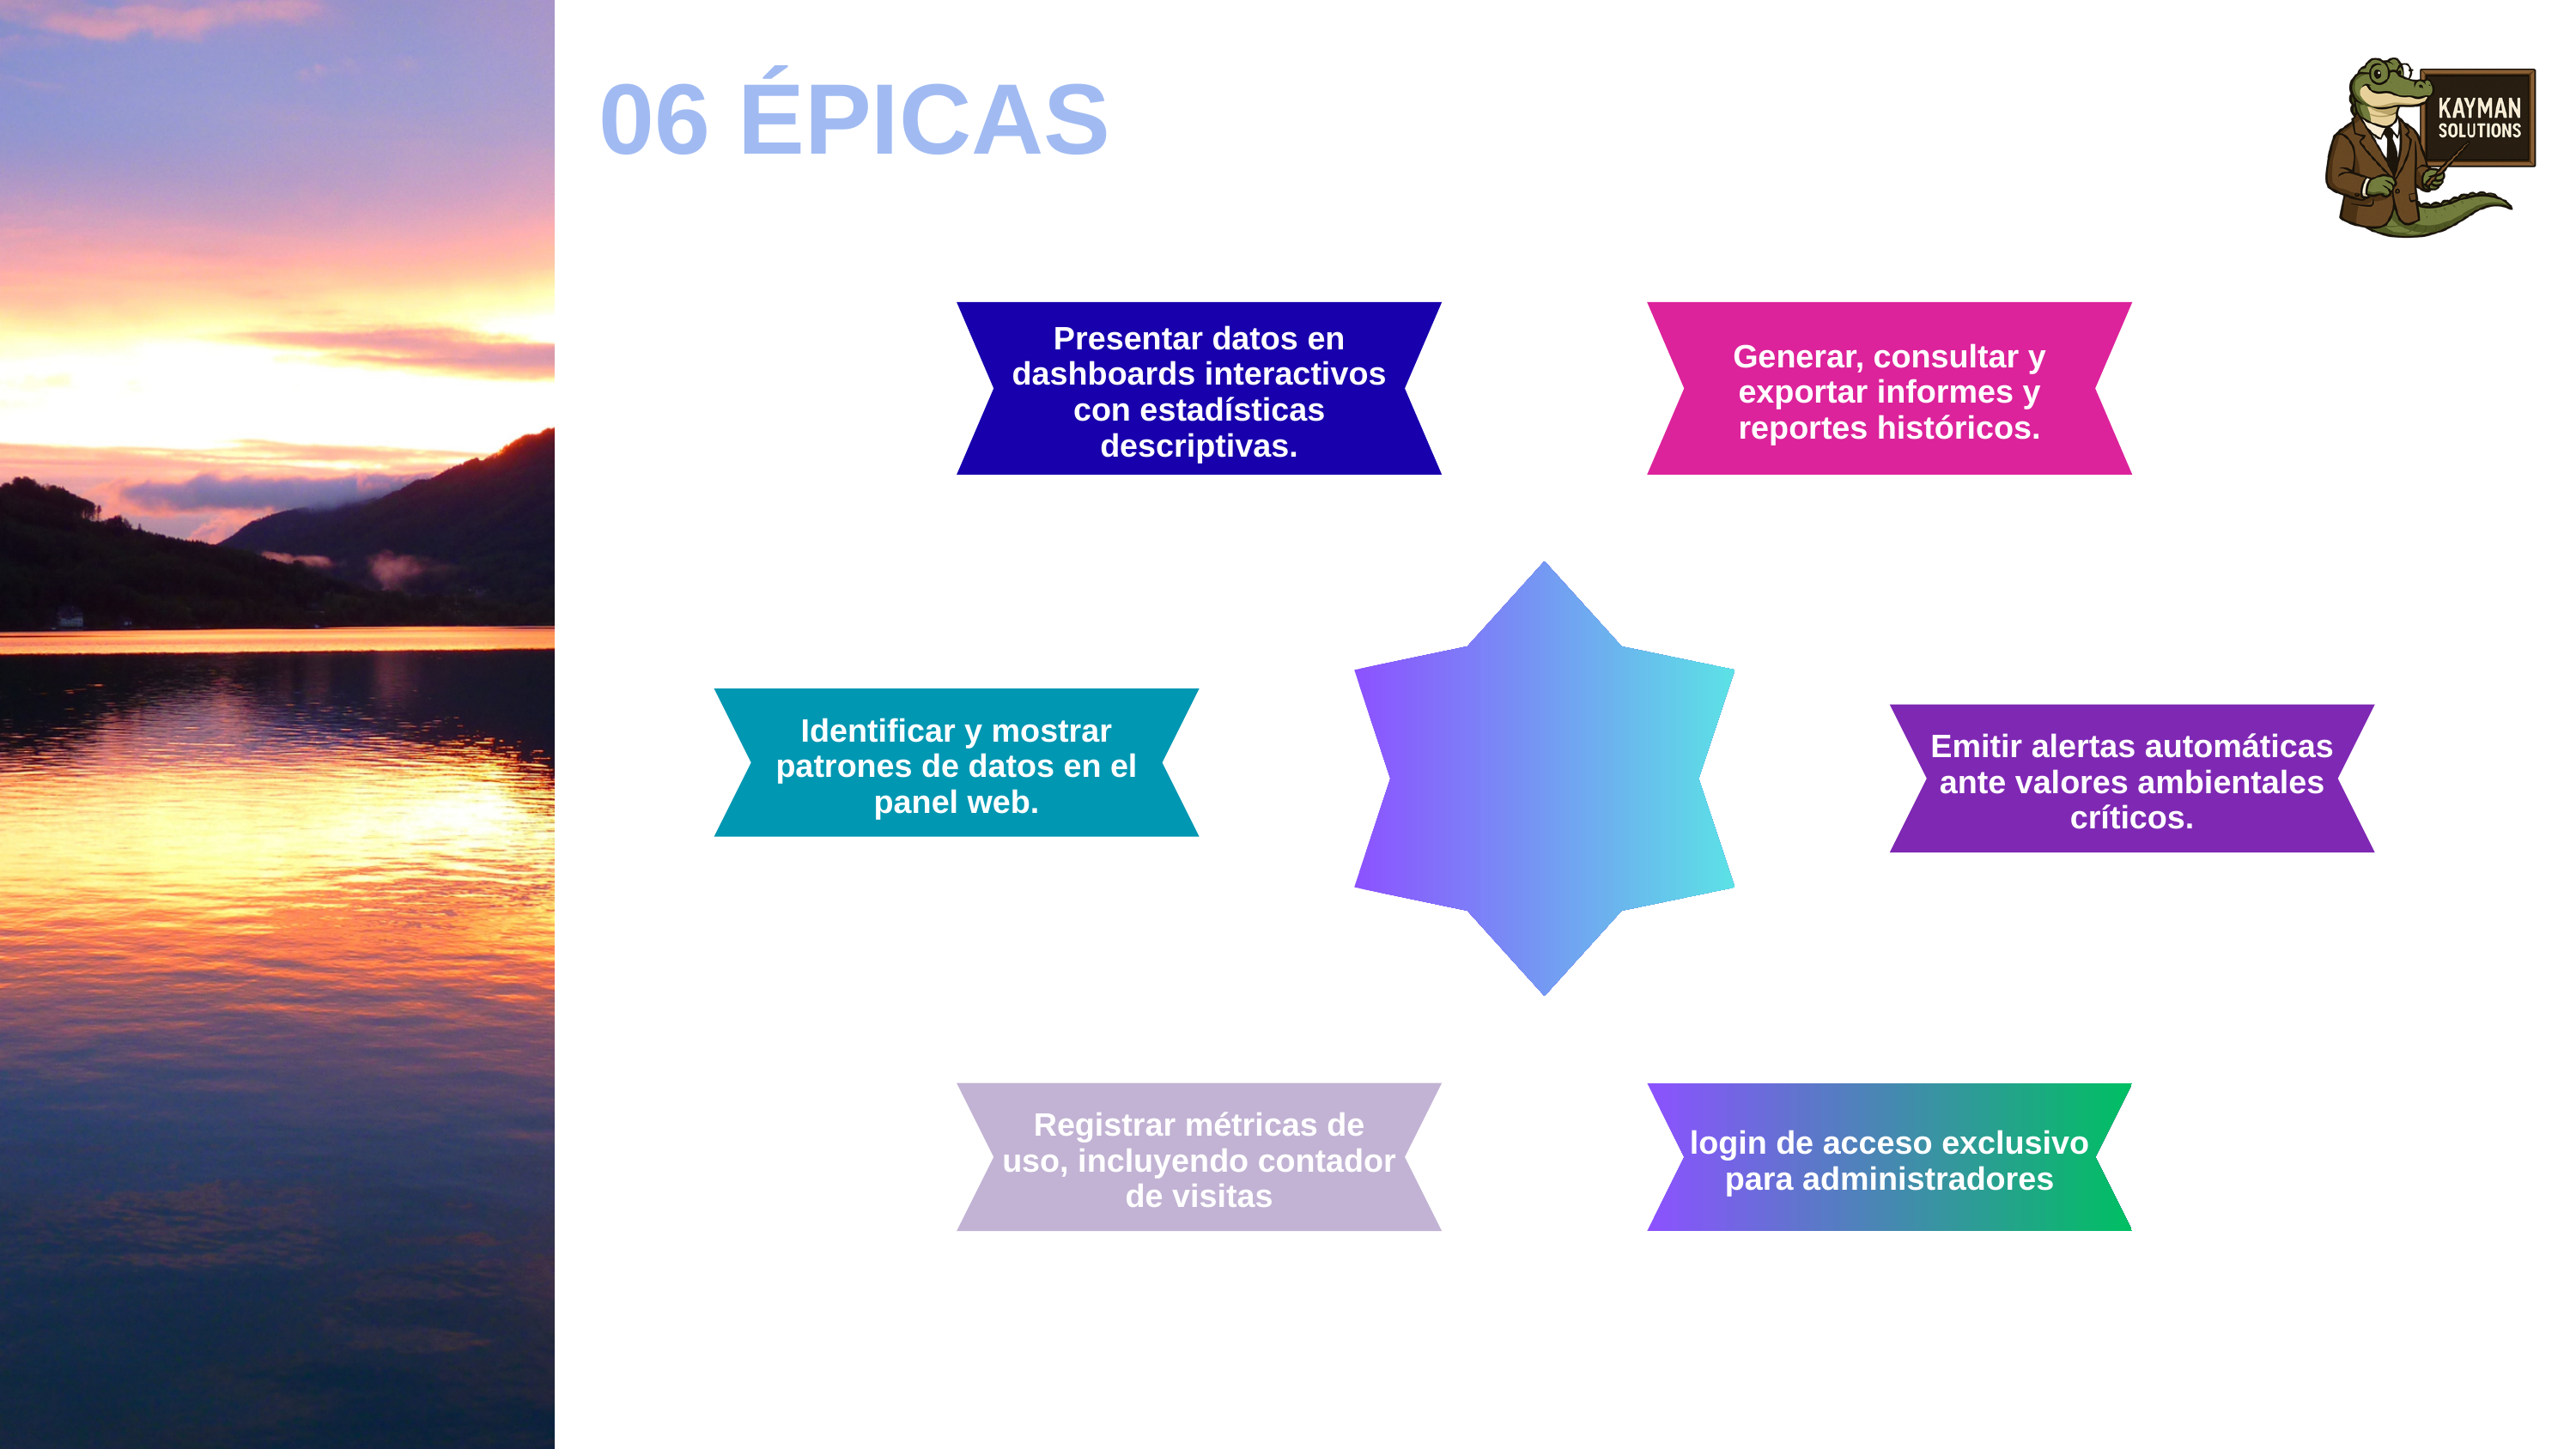

06 ÉPICAS

Presentar datos en dashboards interactivos con estadísticas descriptivas.

Generar, consultar y exportar informes y reportes históricos.

Identificar y mostrar patrones de datos en el panel web.

Emitir alertas automáticas ante valores ambientales críticos.

Registrar métricas de uso, incluyendo contador de visitas

login de acceso exclusivo para administradores